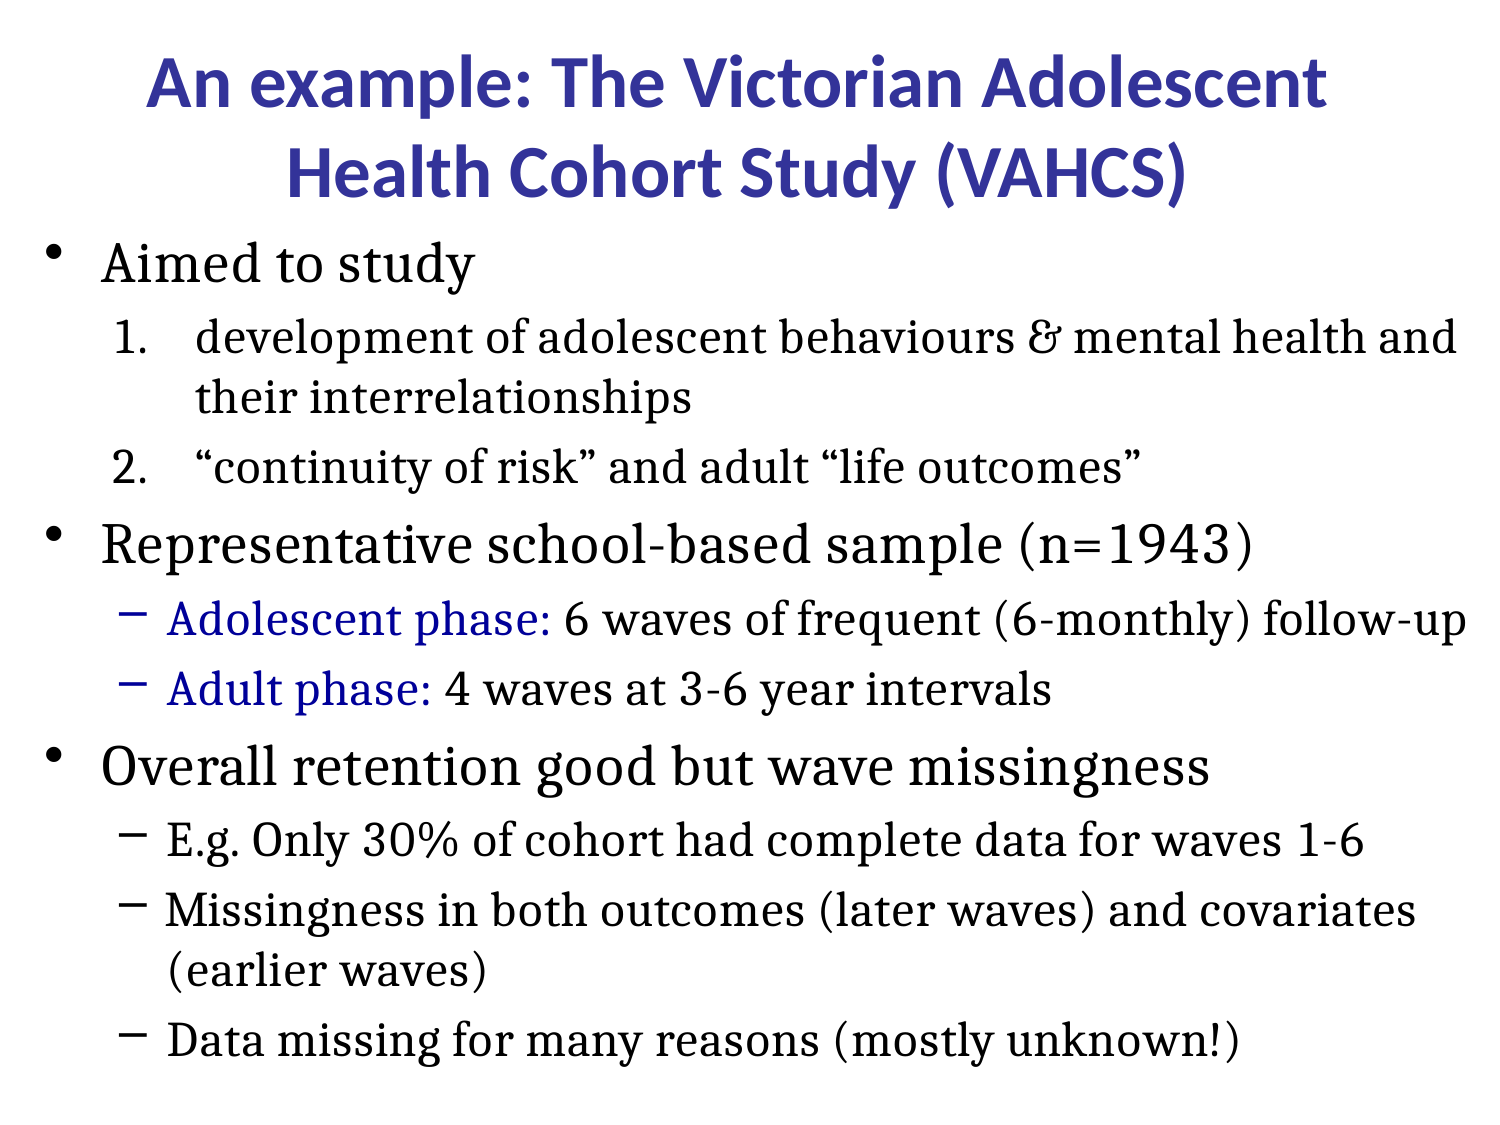

An example: The Victorian Adolescent Health Cohort Study (VAHCS)
Aimed to study
development of adolescent behaviours & mental health and their interrelationships
“continuity of risk” and adult “life outcomes”
Representative school-based sample (n=1943)
Adolescent phase: 6 waves of frequent (6-monthly) follow-up
Adult phase: 4 waves at 3-6 year intervals
Overall retention good but wave missingness
E.g. Only 30% of cohort had complete data for waves 1-6
Missingness in both outcomes (later waves) and covariates (earlier waves)
Data missing for many reasons (mostly unknown!)